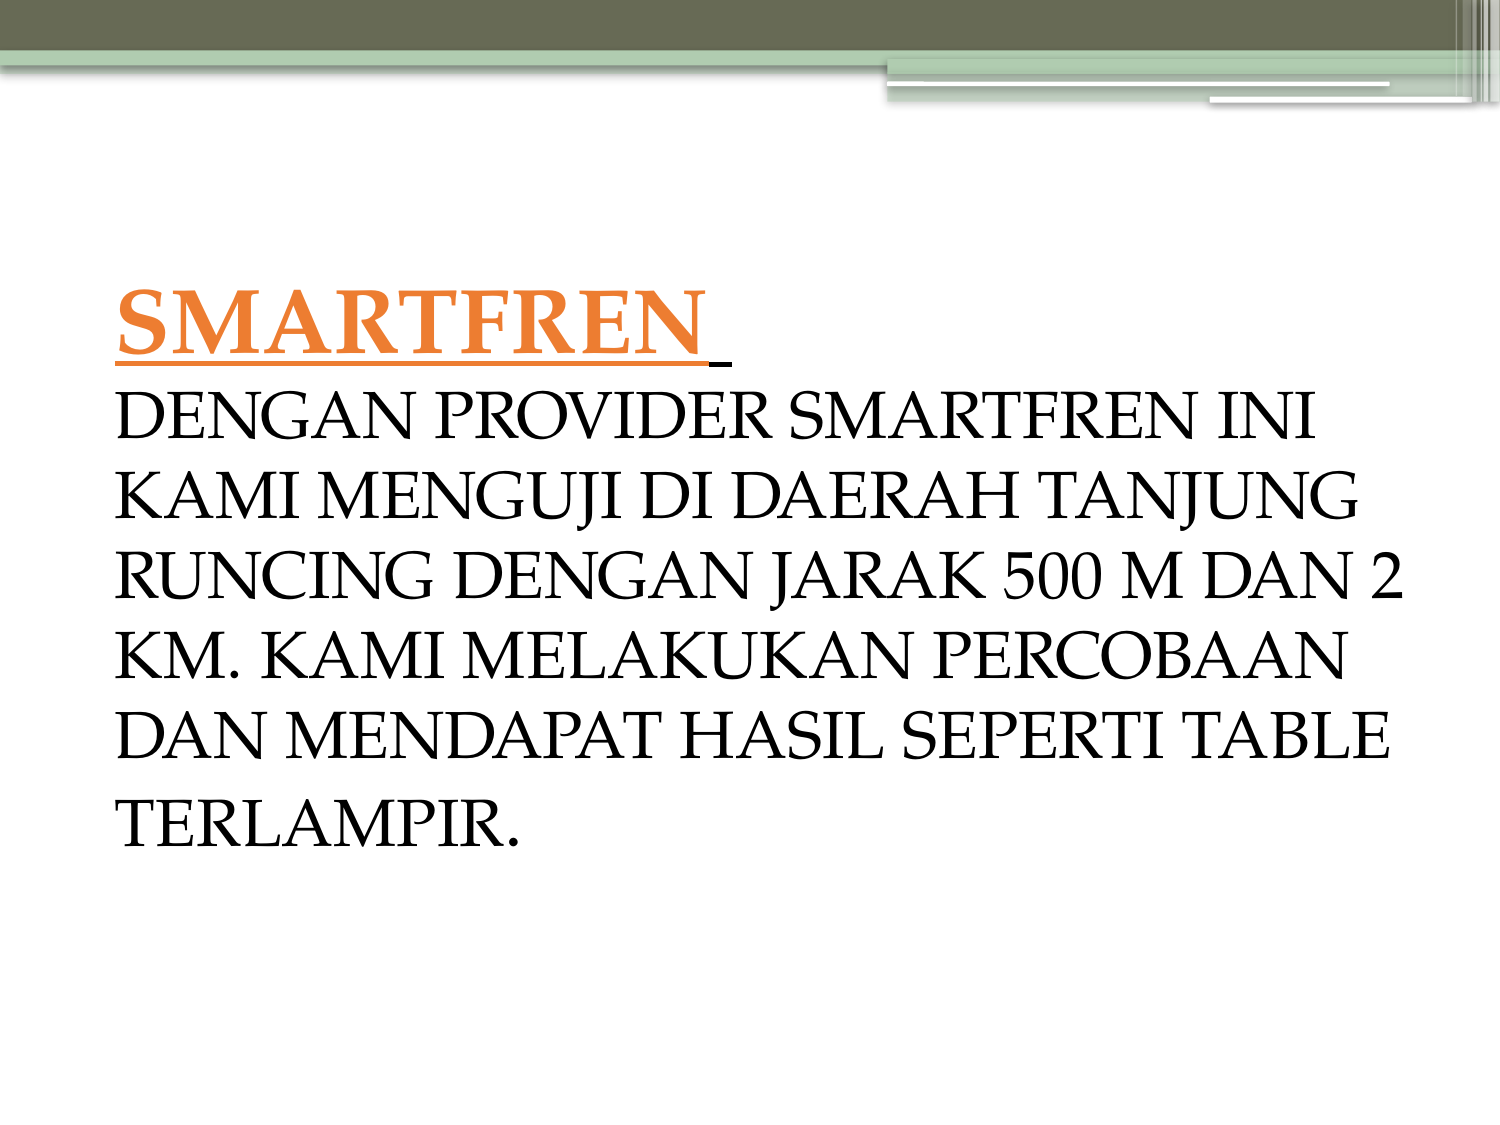

# SMARTFREN Dengan provider SMARTFREN ini kami menguji di daerah Tanjung runcing DENGAN JARAK 500 M DAN 2 KM. Kami melakukan percobaan dan mendapat hasil seperti table terlampir.